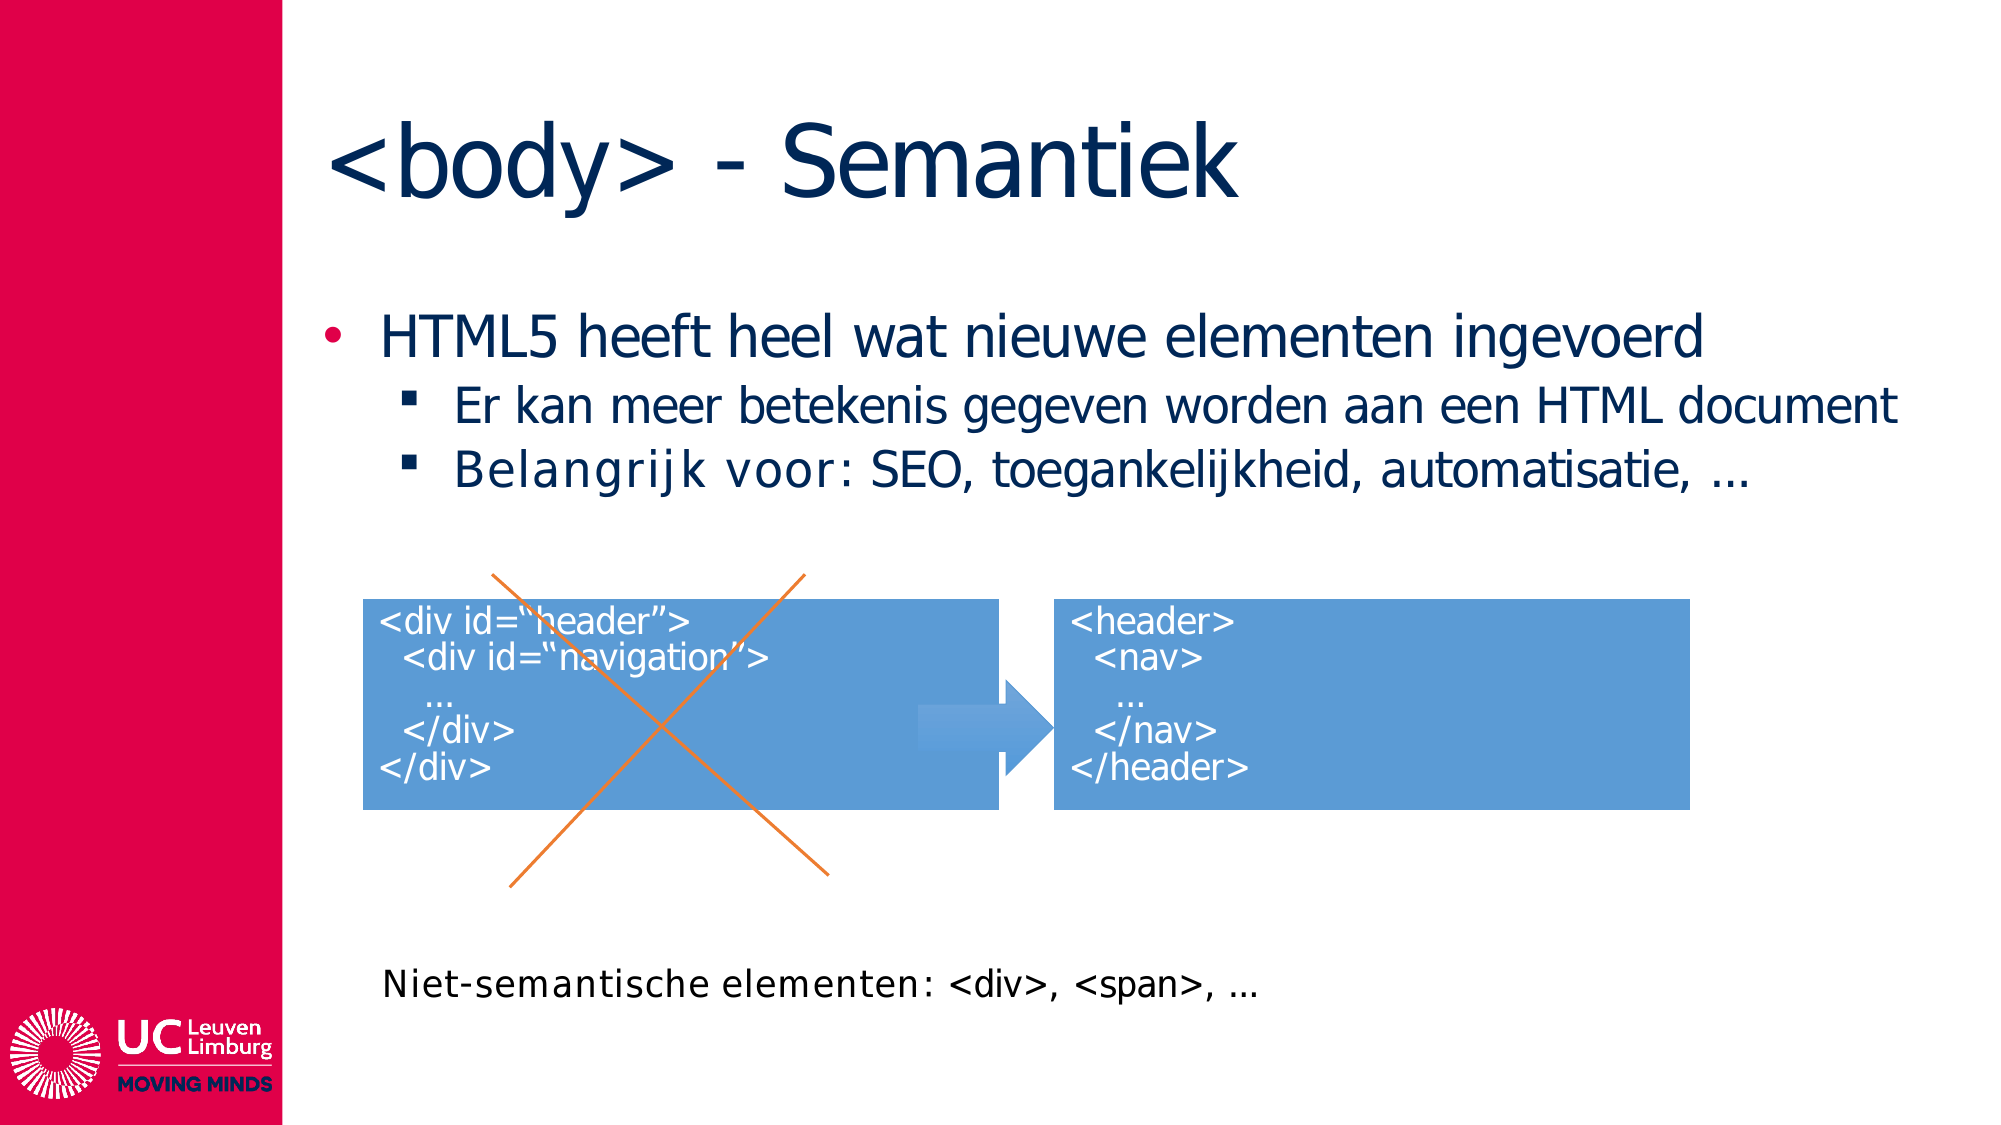

# <body> - Semantiek
HTML5 heeft heel wat nieuwe elementen ingevoerd
Er kan meer betekenis gegeven worden aan een HTML document
Belangrijk voor: SEO, toegankelijkheid, automatisatie, …
| <div id=“header”> <div id=“navigation”> … </div> </div> |
| --- |
| <header> <nav> … </nav> </header> |
| --- |

Niet-semantische elementen: <div>, <span>, …